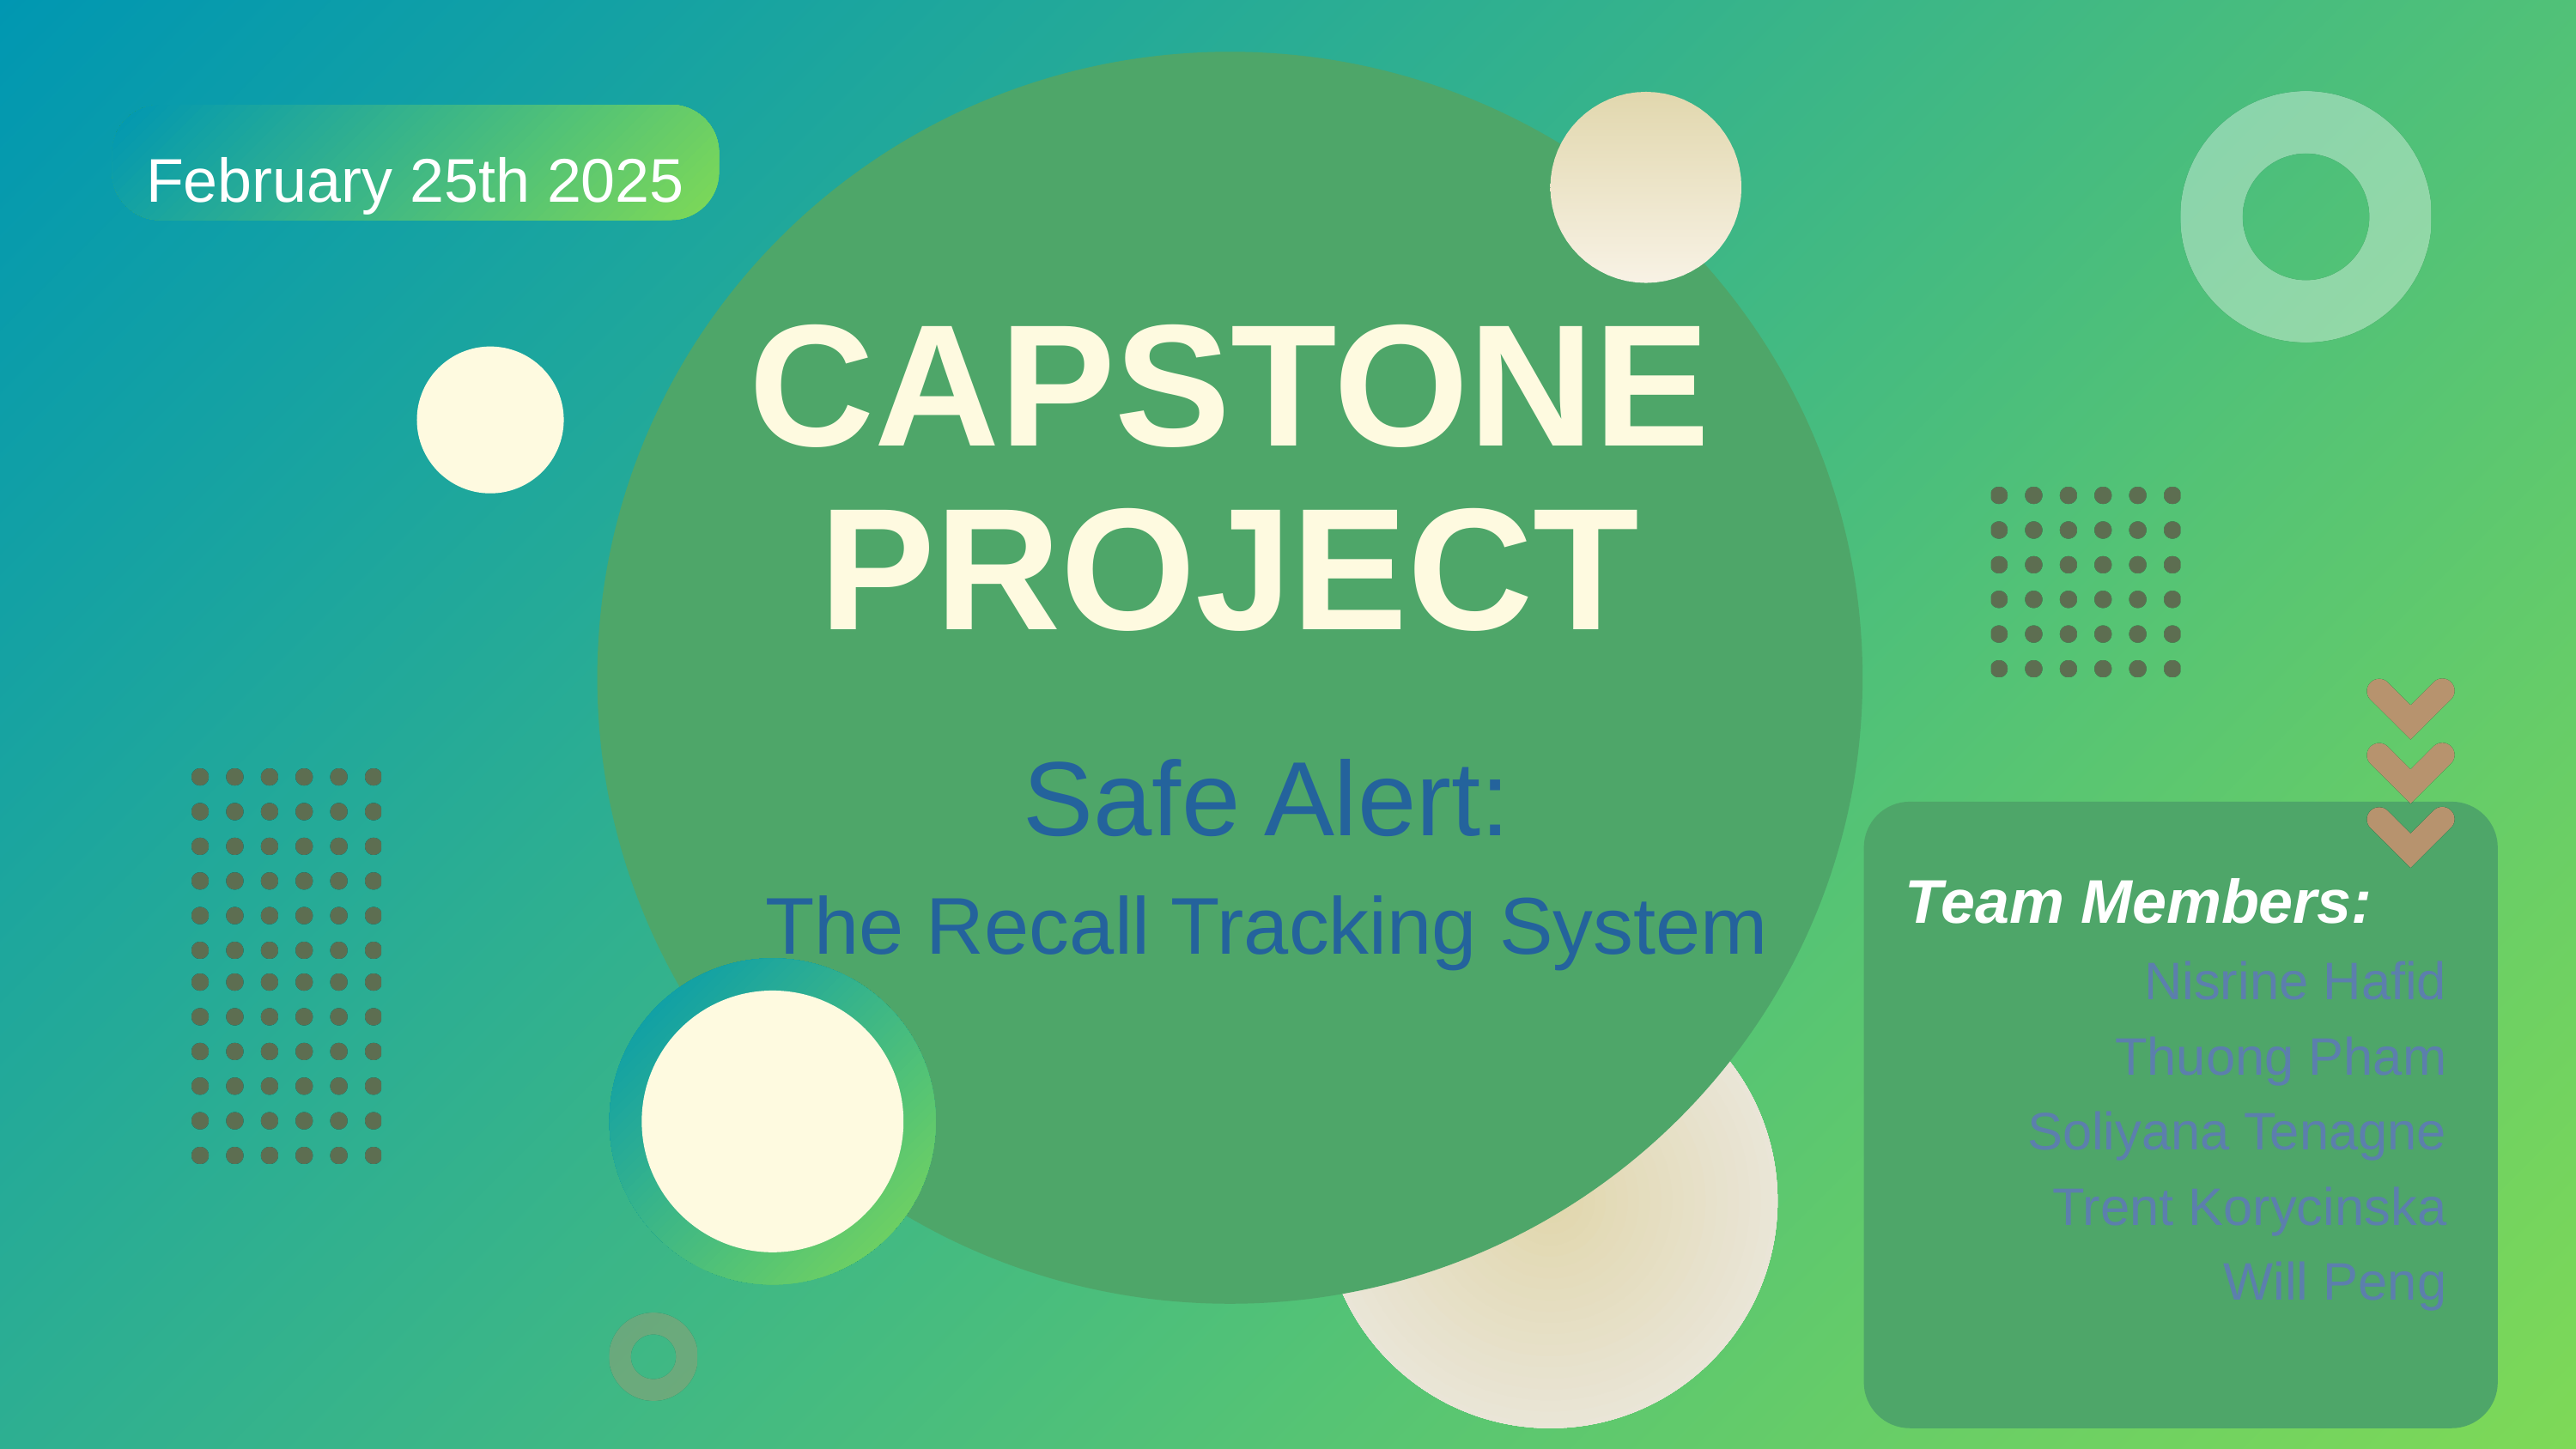

February 25th 2025

CAPSTONE
PROJECT

Safe Alert:
The Recall Tracking System

  Team Members:
Nisrine Hafid
   Thuong Pham
Soliyana Tenagne
Trent Korycinska
Will Peng